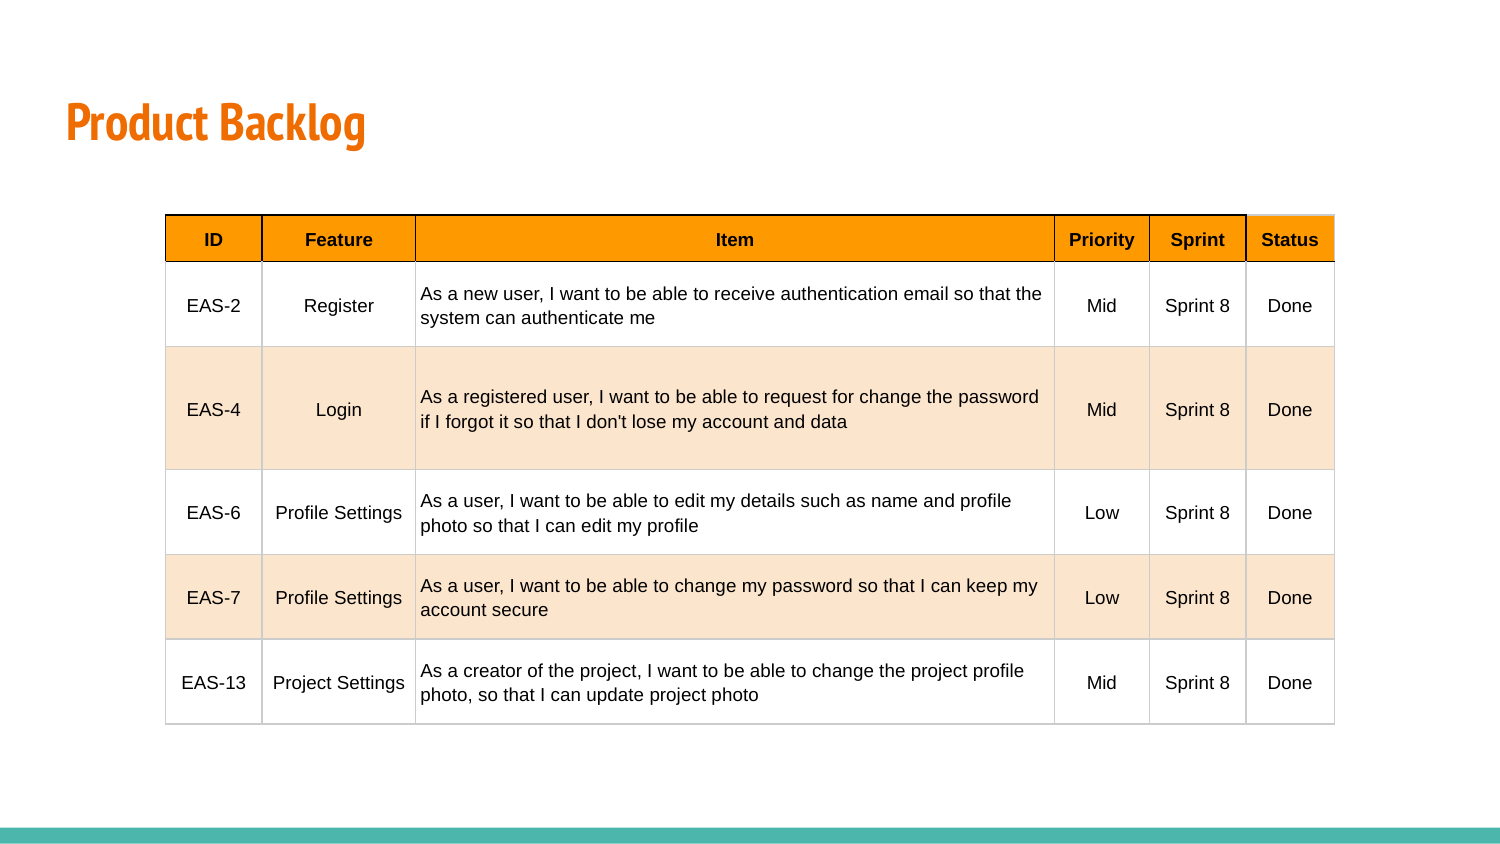

# Product Backlog
| ID | Feature | Item | Priority | Sprint | Status |
| --- | --- | --- | --- | --- | --- |
| EAS-2 | Register | As a new user, I want to be able to receive authentication email so that the system can authenticate me | Mid | Sprint 8 | Done |
| EAS-4 | Login | As a registered user, I want to be able to request for change the password if I forgot it so that I don't lose my account and data | Mid | Sprint 8 | Done |
| EAS-6 | Profile Settings | As a user, I want to be able to edit my details such as name and profile photo so that I can edit my profile | Low | Sprint 8 | Done |
| EAS-7 | Profile Settings | As a user, I want to be able to change my password so that I can keep my account secure | Low | Sprint 8 | Done |
| EAS-13 | Project Settings | As a creator of the project, I want to be able to change the project profile photo, so that I can update project photo | Mid | Sprint 8 | Done |